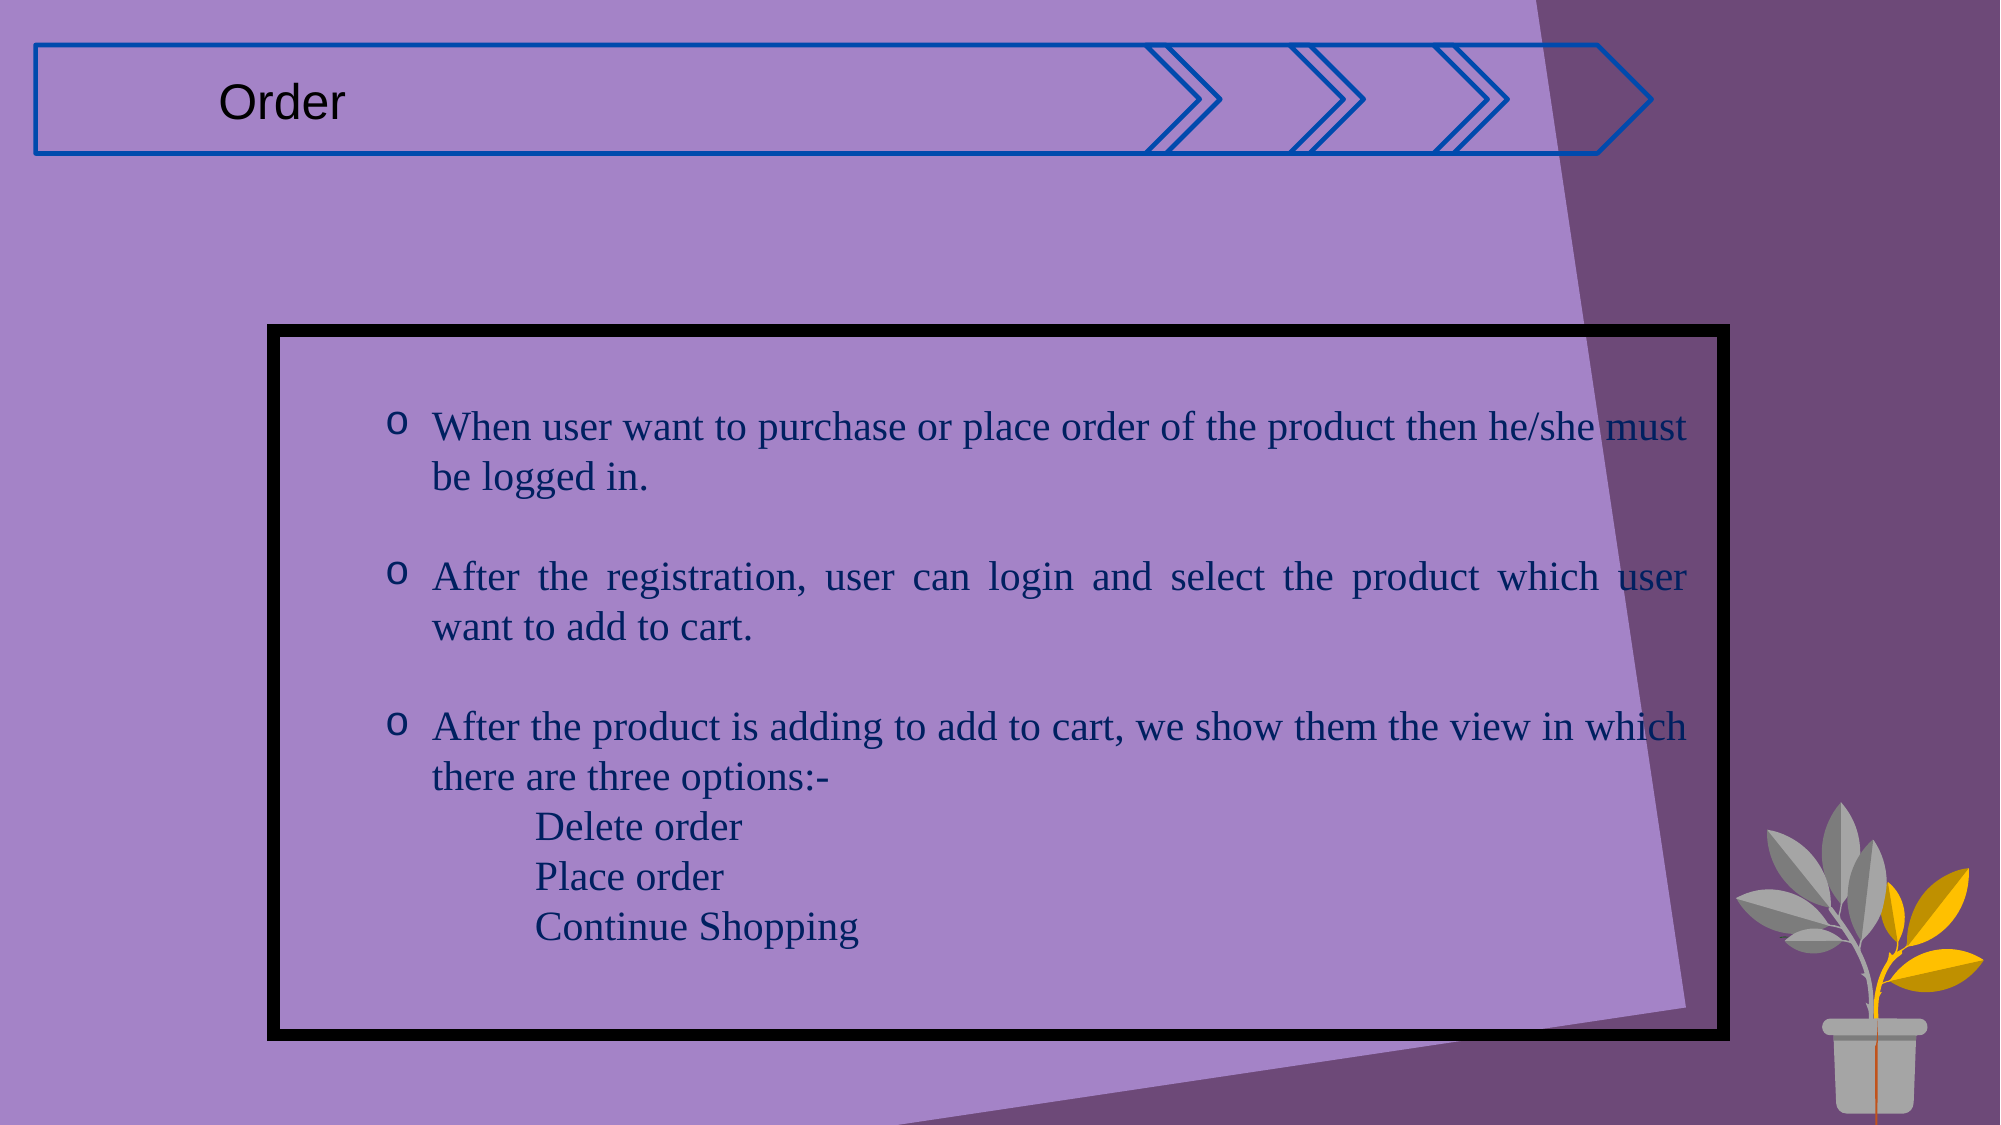

Order

When user want to purchase or place order of the product then he/she must be logged in.

After the registration, user can login and select the product which user want to add to cart.

After the product is adding to add to cart, we show them the view in which there are three options:-
	Delete order
	Place order
	Continue Shopping